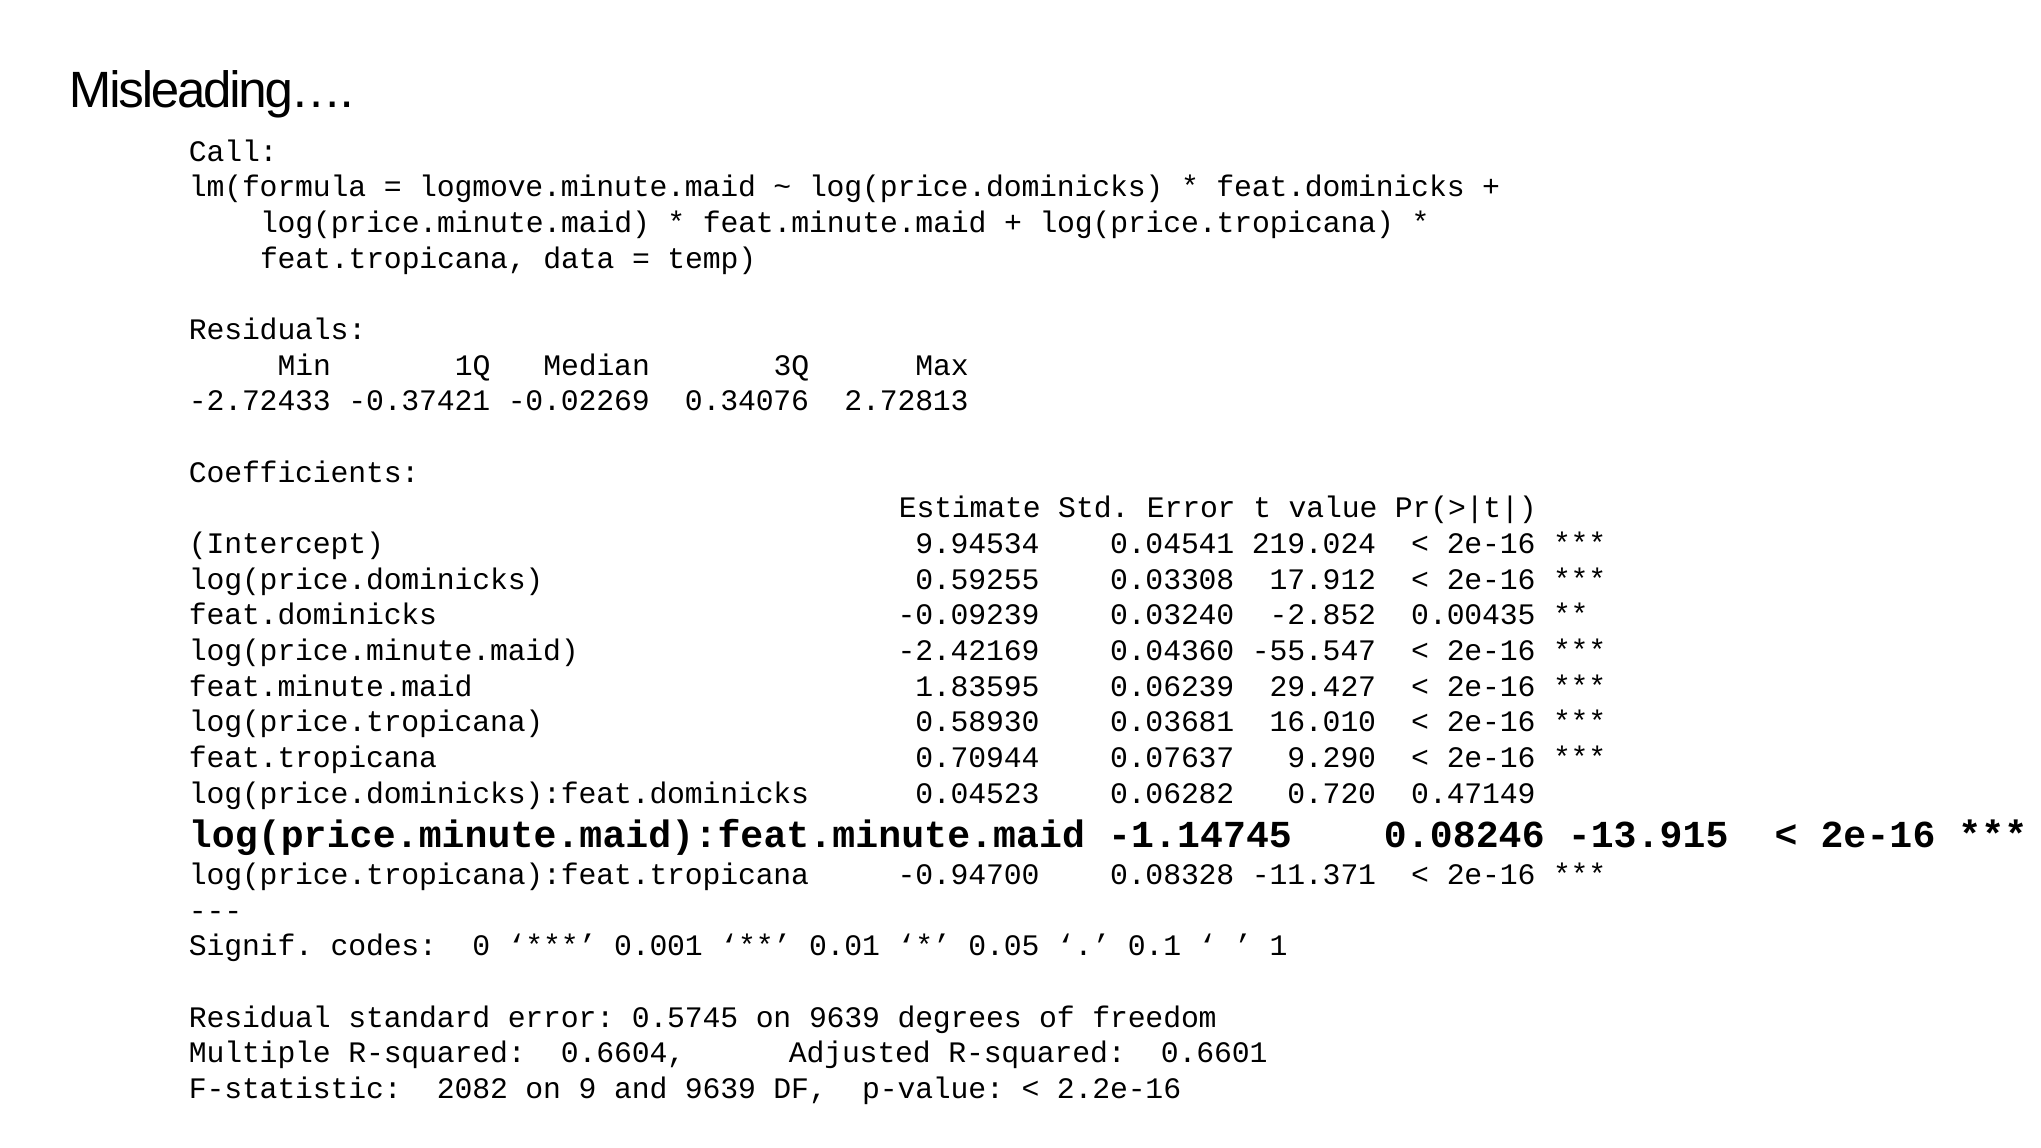

# Misleading….
Call:
lm(formula = logmove.minute.maid ~ log(price.dominicks) * feat.dominicks +
    log(price.minute.maid) * feat.minute.maid + log(price.tropicana) *
    feat.tropicana, data = temp)

Residuals:
     Min       1Q   Median       3Q      Max
-2.72433 -0.37421 -0.02269  0.34076  2.72813

Coefficients:
                                        Estimate Std. Error t value Pr(>|t|)
(Intercept)                              9.94534    0.04541 219.024  < 2e-16 ***
log(price.dominicks)                     0.59255    0.03308  17.912  < 2e-16 ***
feat.dominicks                          -0.09239    0.03240  -2.852  0.00435 **
log(price.minute.maid)                  -2.42169    0.04360 -55.547  < 2e-16 ***
feat.minute.maid                         1.83595    0.06239  29.427  < 2e-16 ***
log(price.tropicana)                     0.58930    0.03681  16.010  < 2e-16 ***
feat.tropicana                           0.70944    0.07637   9.290  < 2e-16 ***
log(price.dominicks):feat.dominicks      0.04523    0.06282   0.720  0.47149
log(price.minute.maid):feat.minute.maid -1.14745    0.08246 -13.915  < 2e-16 ***
log(price.tropicana):feat.tropicana     -0.94700    0.08328 -11.371  < 2e-16 ***
---
Signif. codes:  0 ‘***’ 0.001 ‘**’ 0.01 ‘*’ 0.05 ‘.’ 0.1 ‘ ’ 1

Residual standard error: 0.5745 on 9639 degrees of freedom
Multiple R-squared:  0.6604,	Adjusted R-squared:  0.6601
F-statistic:  2082 on 9 and 9639 DF,  p-value: < 2.2e-16